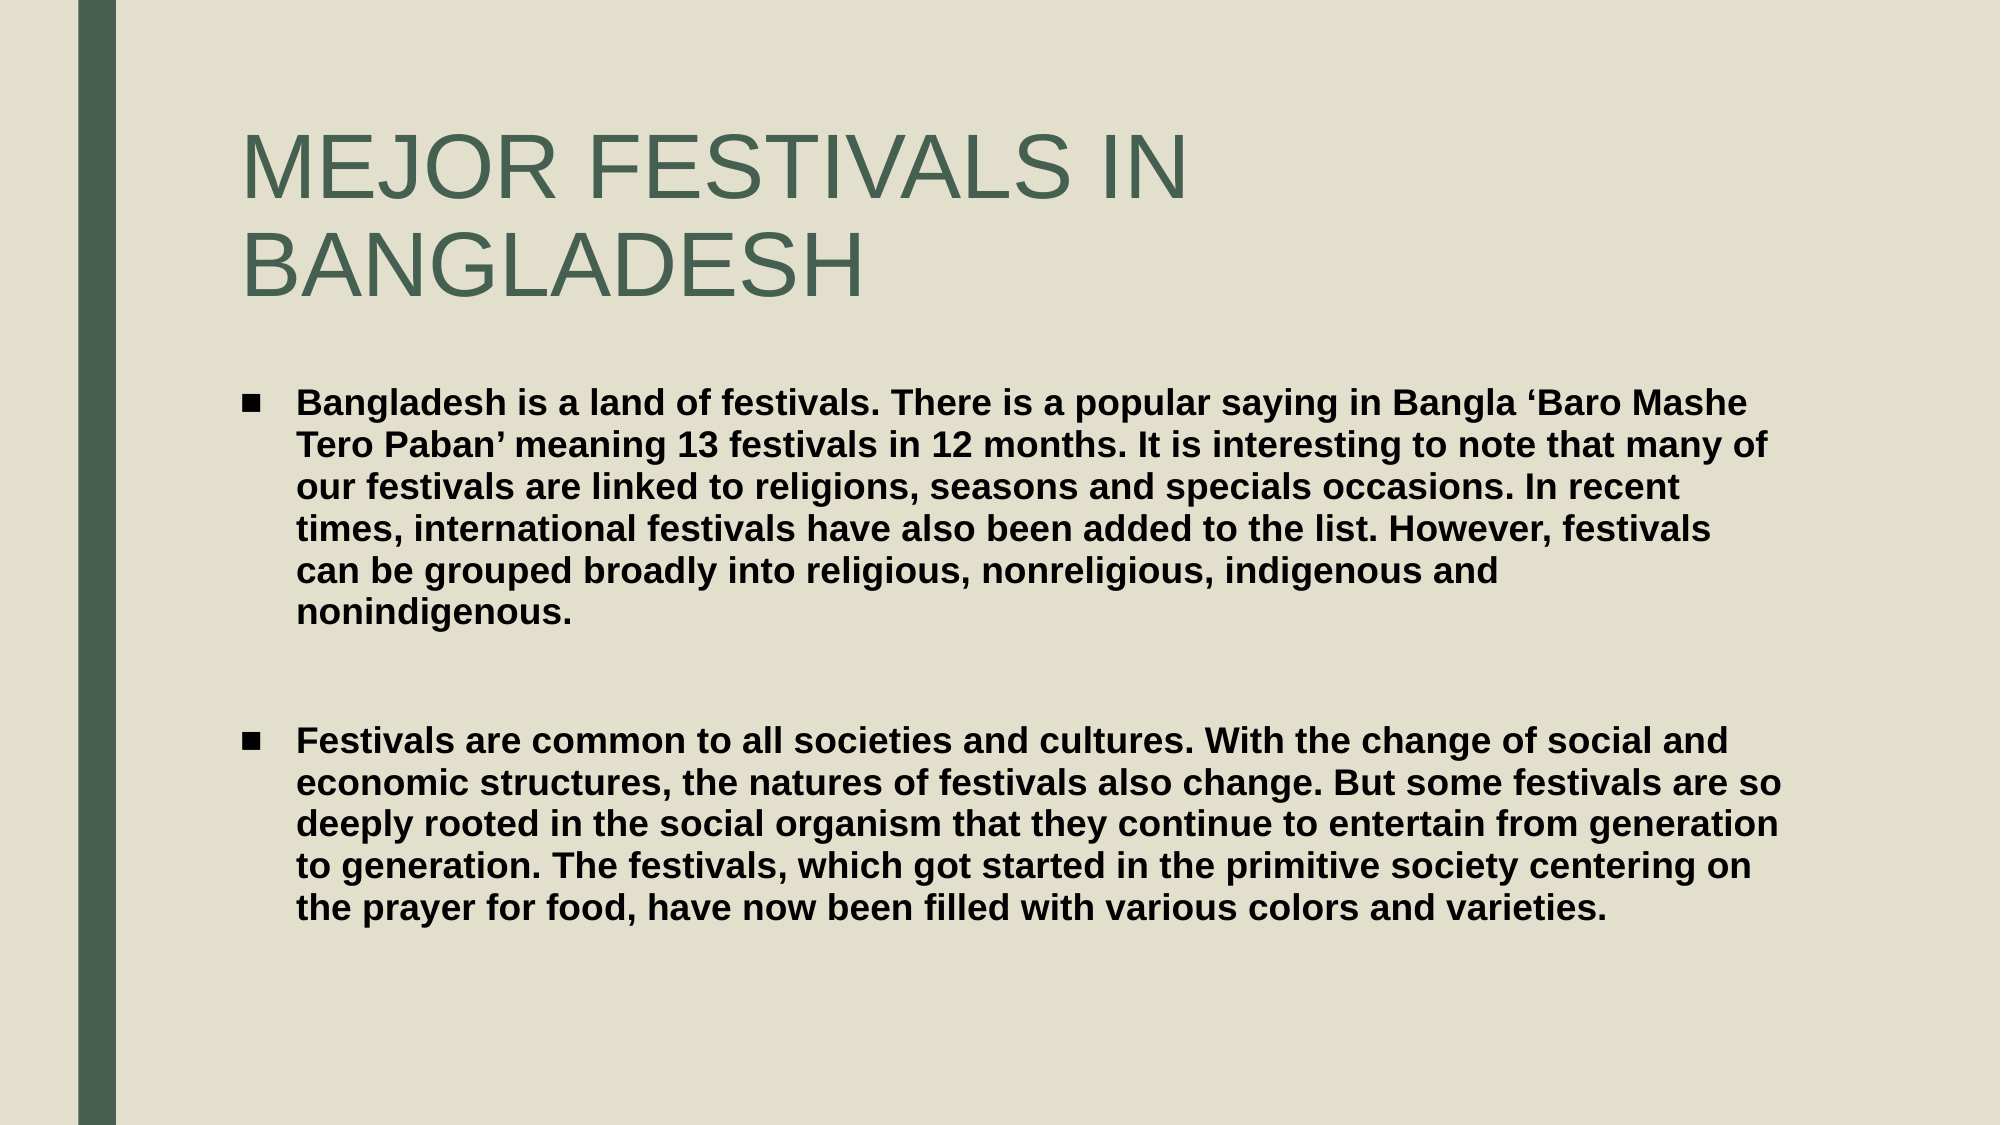

# MEJOR FESTIVALS IN BANGLADESH
Bangladesh is a land of festivals. There is a popular saying in Bangla ‘Baro Mashe Tero Paban’ meaning 13 festivals in 12 months. It is interesting to note that many of our festivals are linked to religions, seasons and specials occasions. In recent times, international festivals have also been added to the list. However, festivals can be grouped broadly into religious, nonreligious, indigenous and nonindigenous.

Festivals are common to all societies and cultures. With the change of social and economic structures, the natures of festivals also change. But some festivals are so deeply rooted in the social organism that they continue to entertain from generation to generation. The festivals, which got started in the primitive society centering on the prayer for food, have now been filled with various colors and varieties.